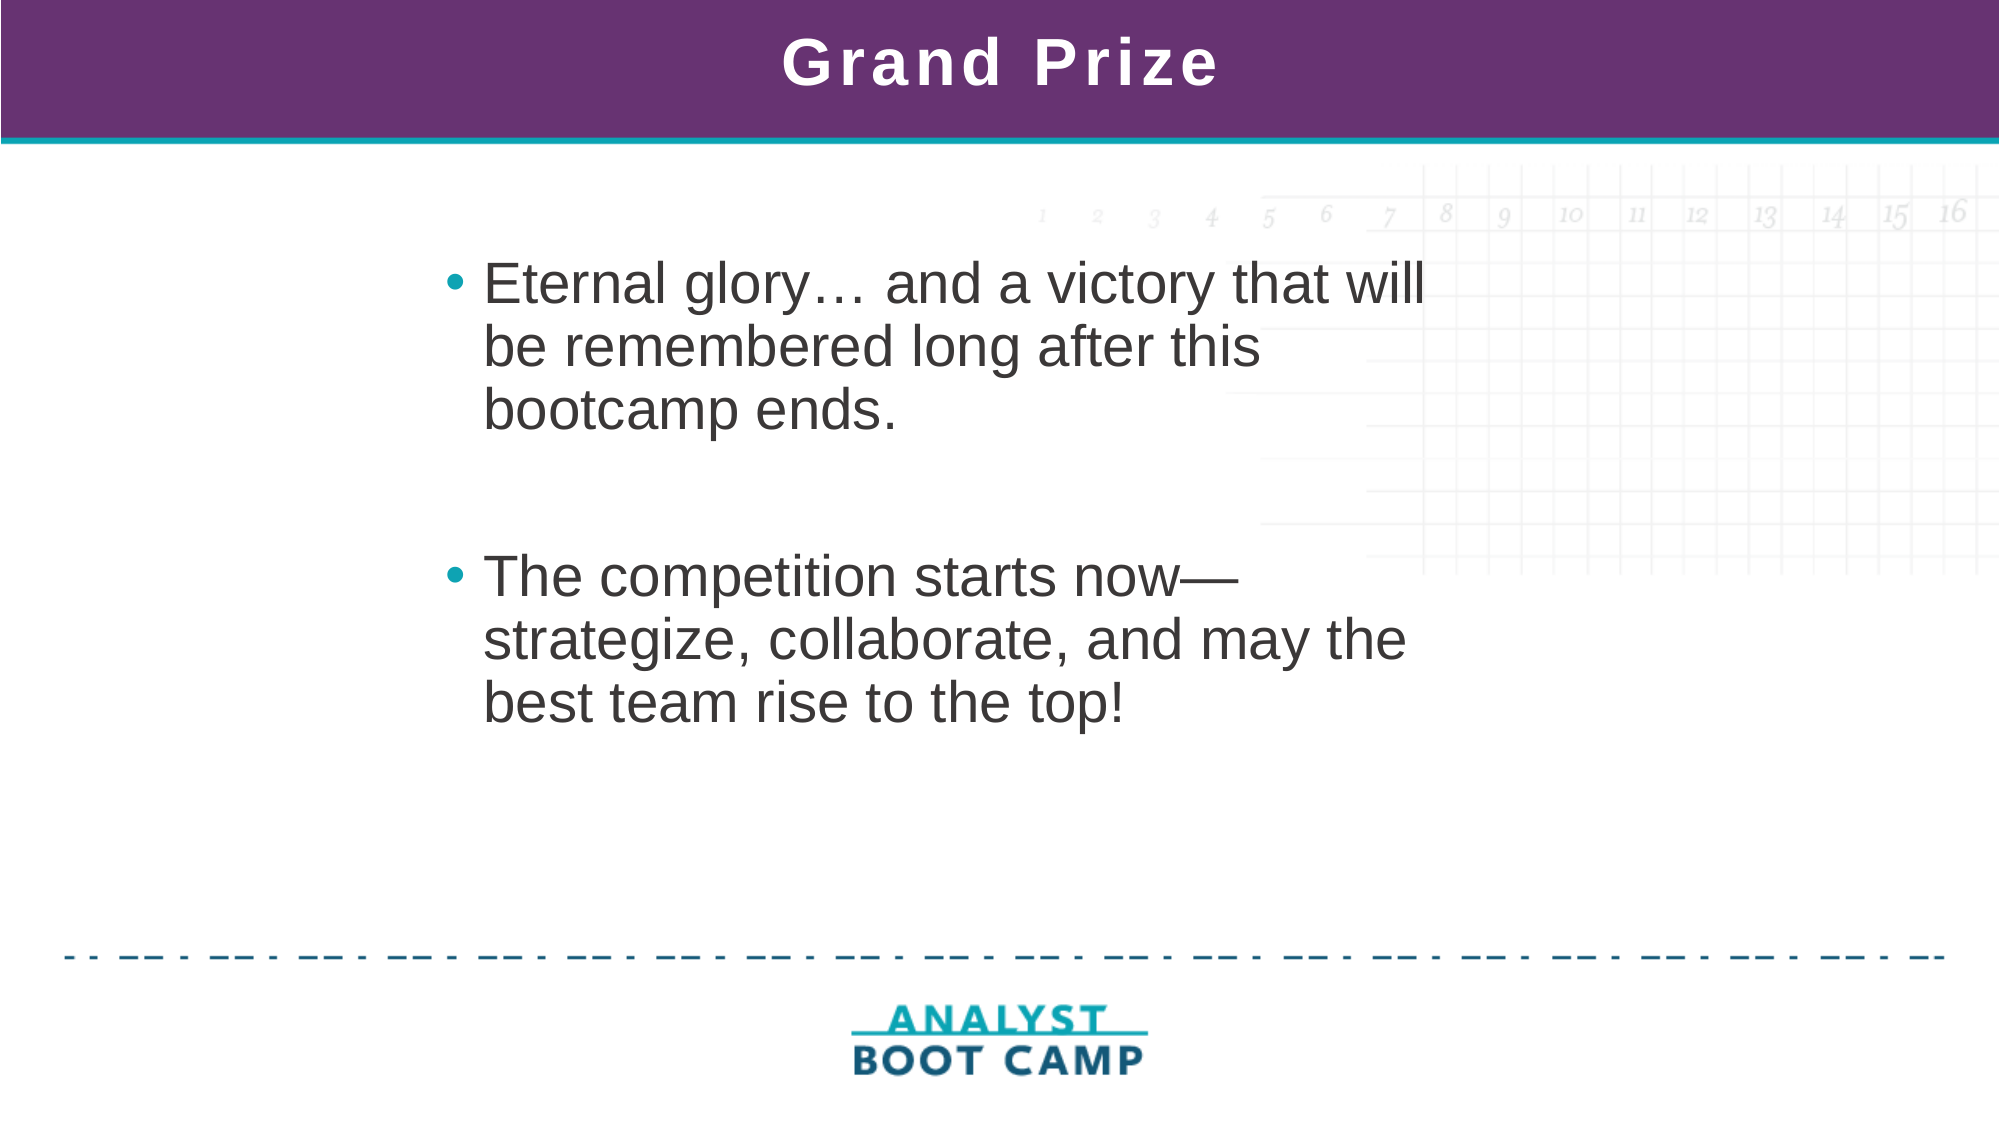

# Grand Prize
Eternal glory… and a victory that will be remembered long after this bootcamp ends.

The competition starts now—strategize, collaborate, and may the best team rise to the top!